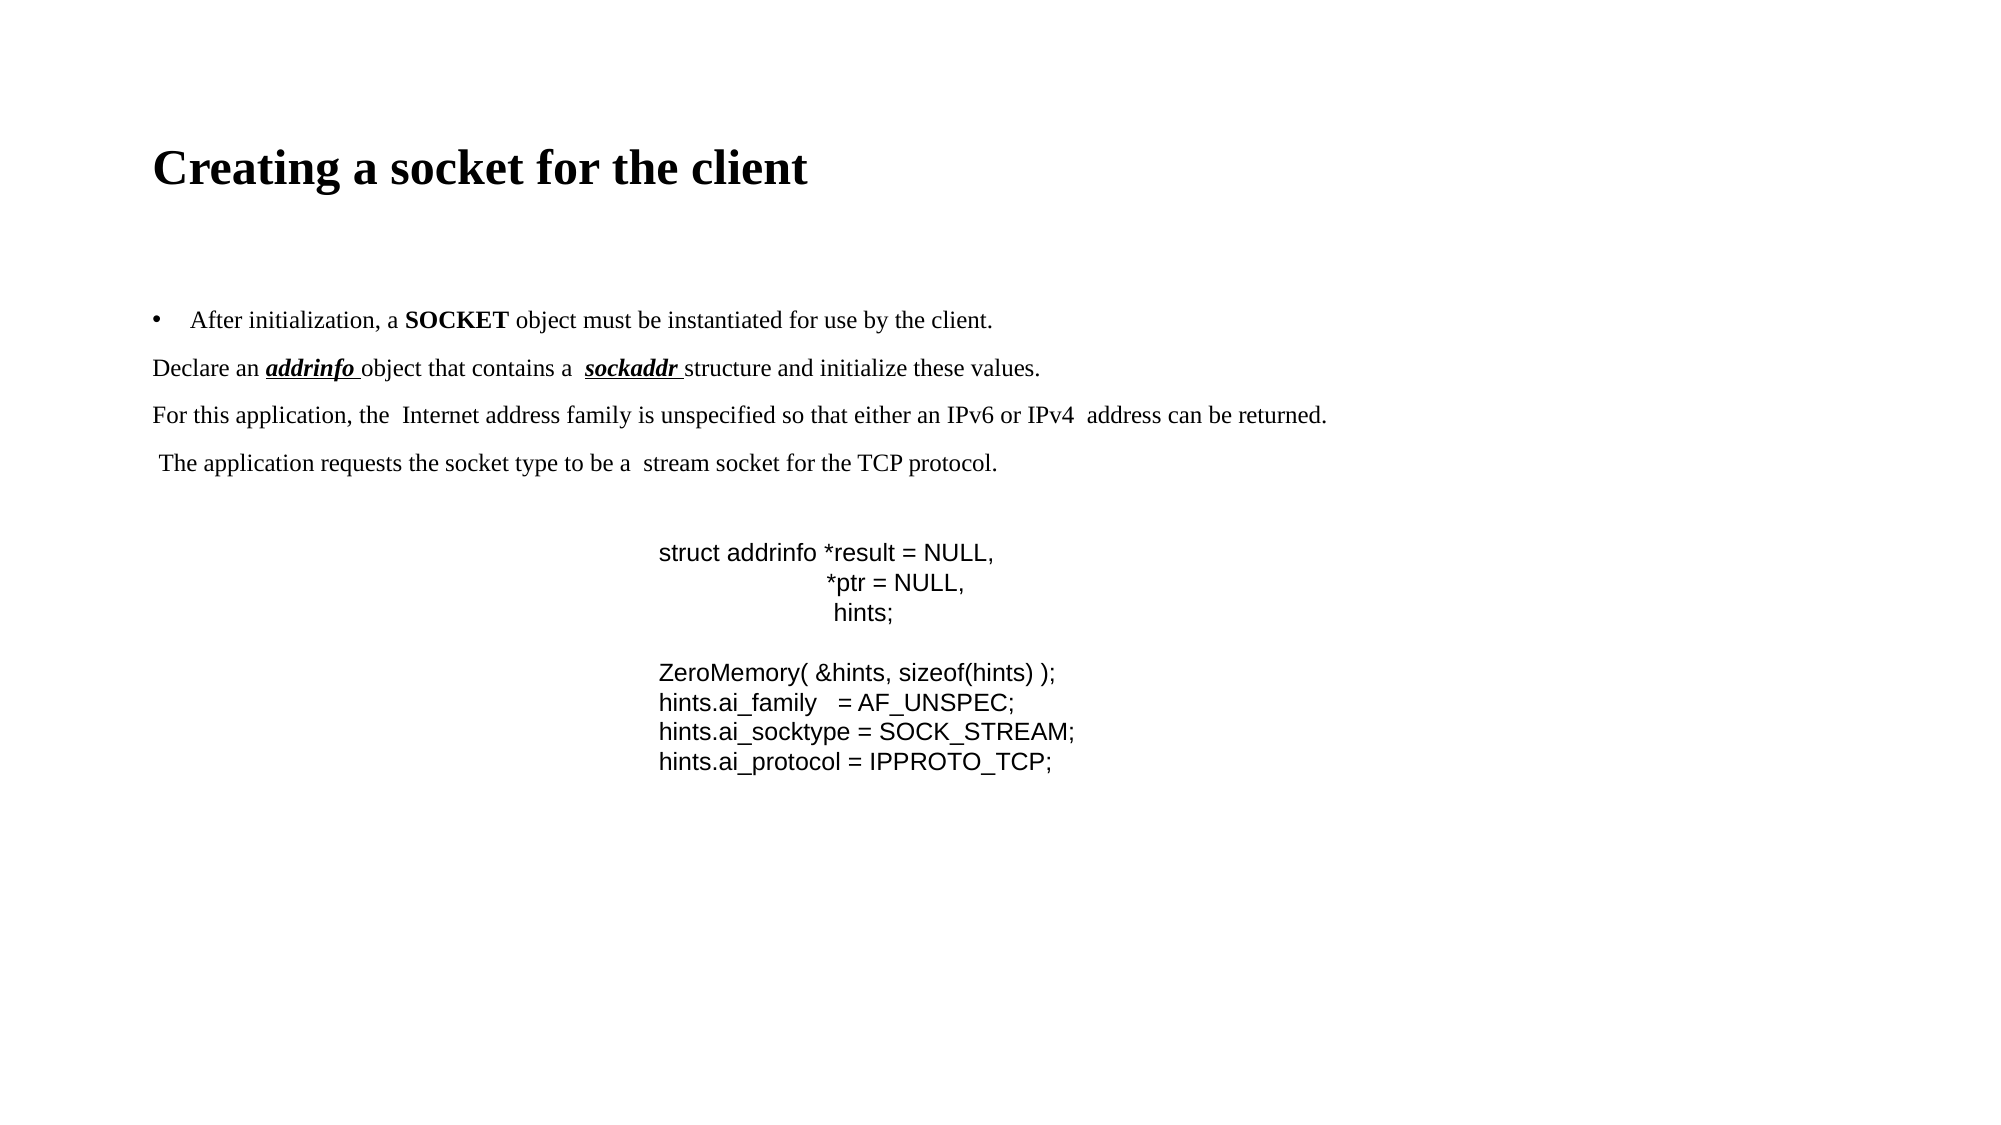

# Creating a socket for the client
After initialization, a SOCKET object must be instantiated for use by the client.
Declare an addrinfo object that contains a  sockaddr structure and initialize these values.
For this application, the  Internet address family is unspecified so that either an IPv6 or IPv4  address can be returned.
 The application requests the socket type to be a  stream socket for the TCP protocol.
struct addrinfo *result = NULL,
                        *ptr = NULL,
                         hints;

ZeroMemory( &hints, sizeof(hints) );
hints.ai_family   = AF_UNSPEC;
hints.ai_socktype = SOCK_STREAM;
hints.ai_protocol = IPPROTO_TCP;